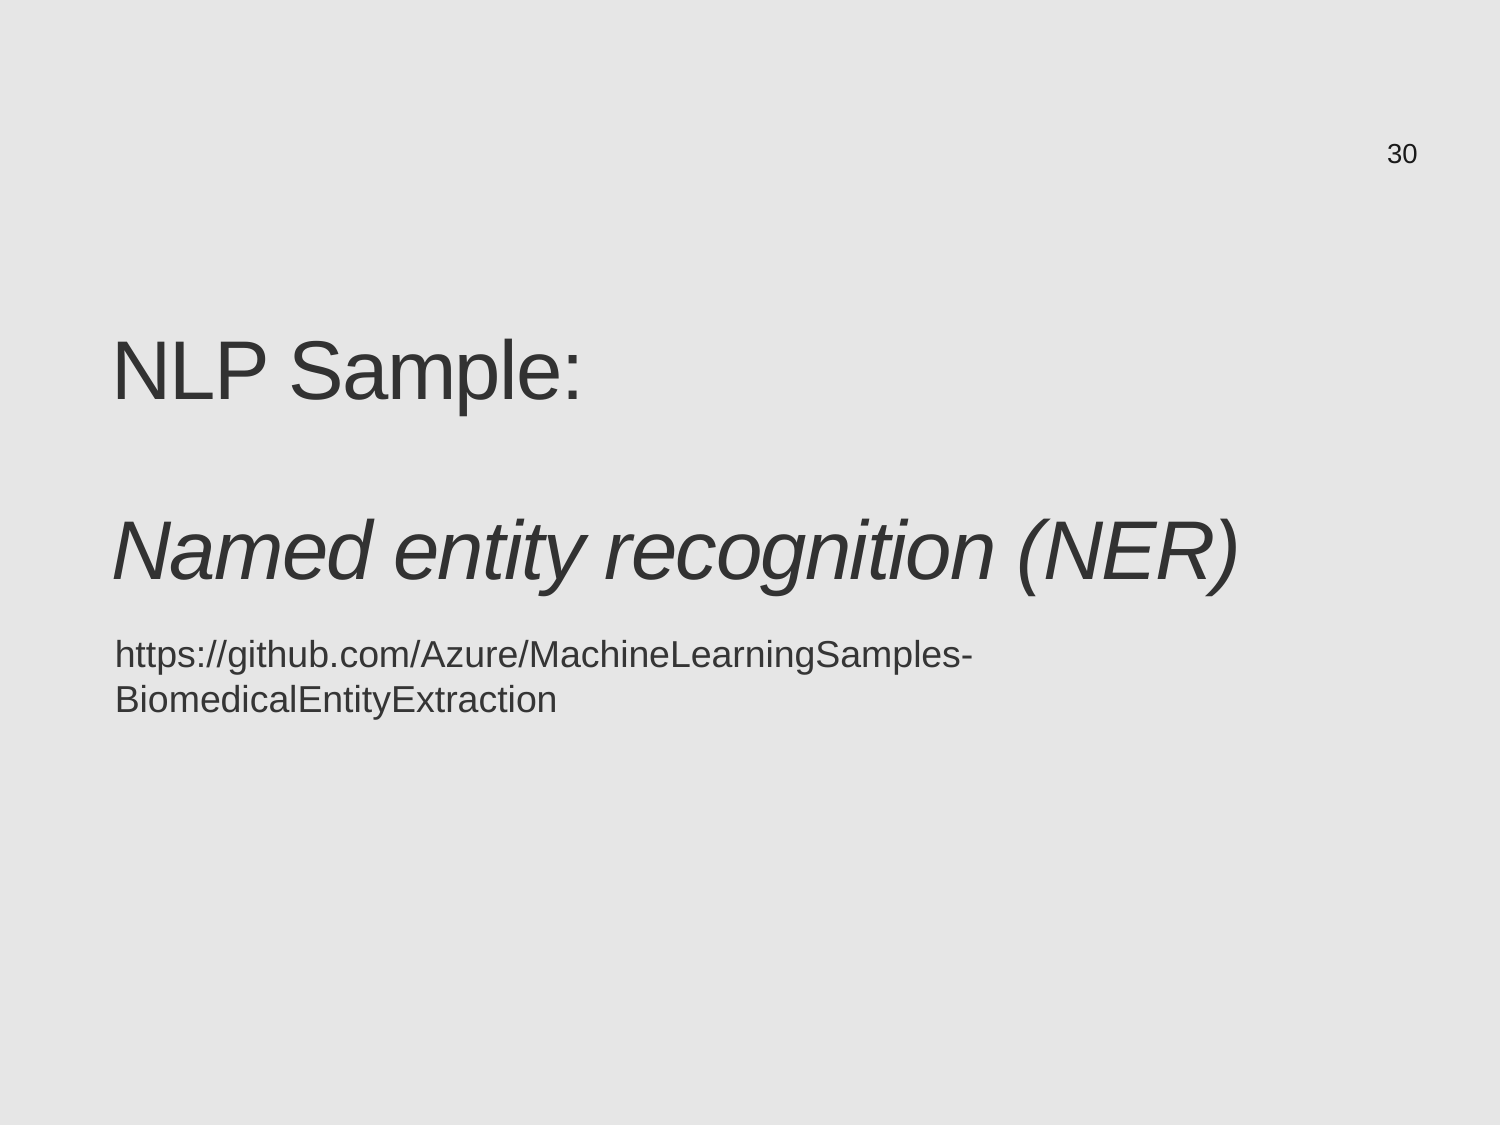

30
# NLP Sample: Named entity recognition (NER)
https://github.com/Azure/MachineLearningSamples-BiomedicalEntityExtraction